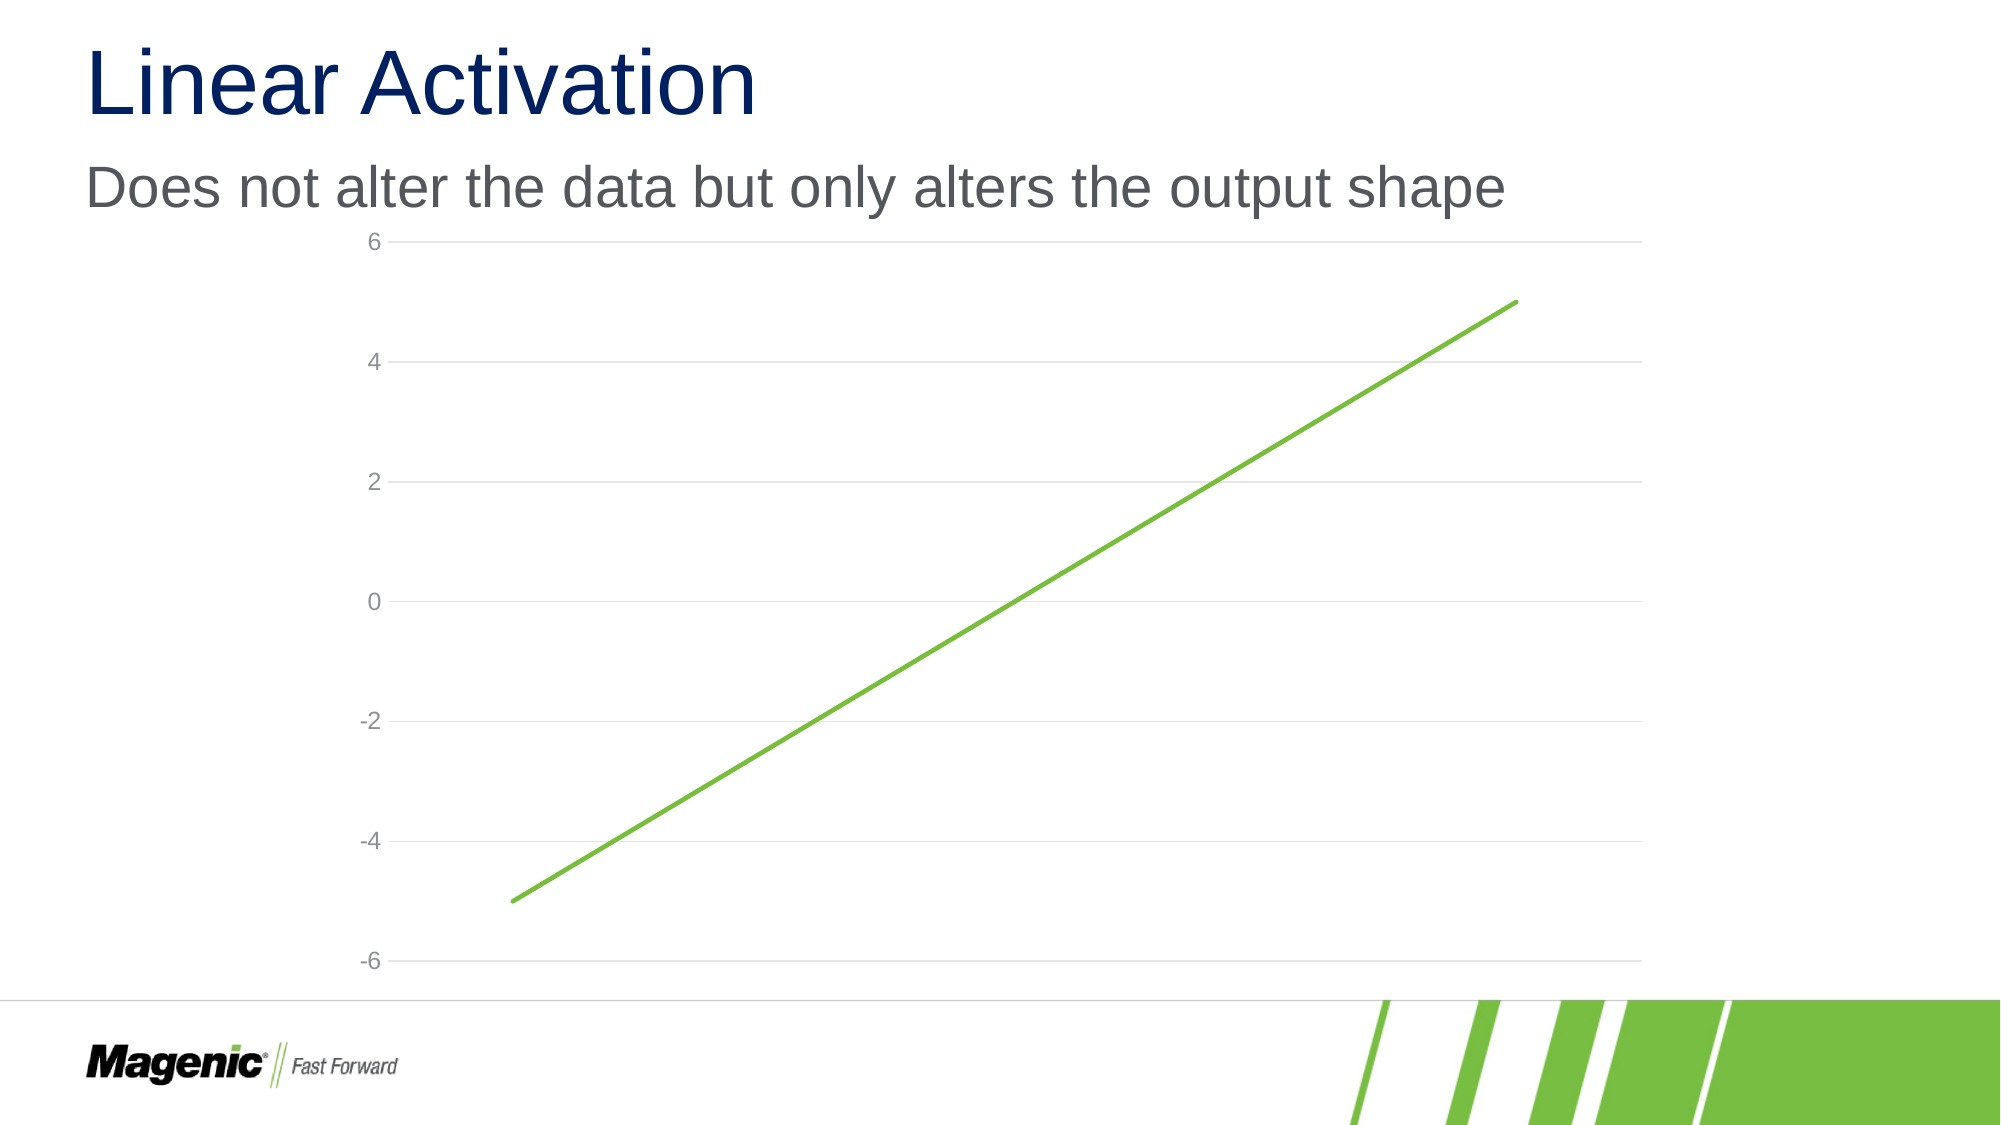

# Linear Activation
Does not alter the data but only alters the output shape

### Chart

| Category | Series 1 |
|---|---|
| Category 1 | -5.0 |
| Category 2 | -2.5 |
| Category 3 | 0.0 |
| Category 4 | 2.5 |
| Category 5 | 5.0 |